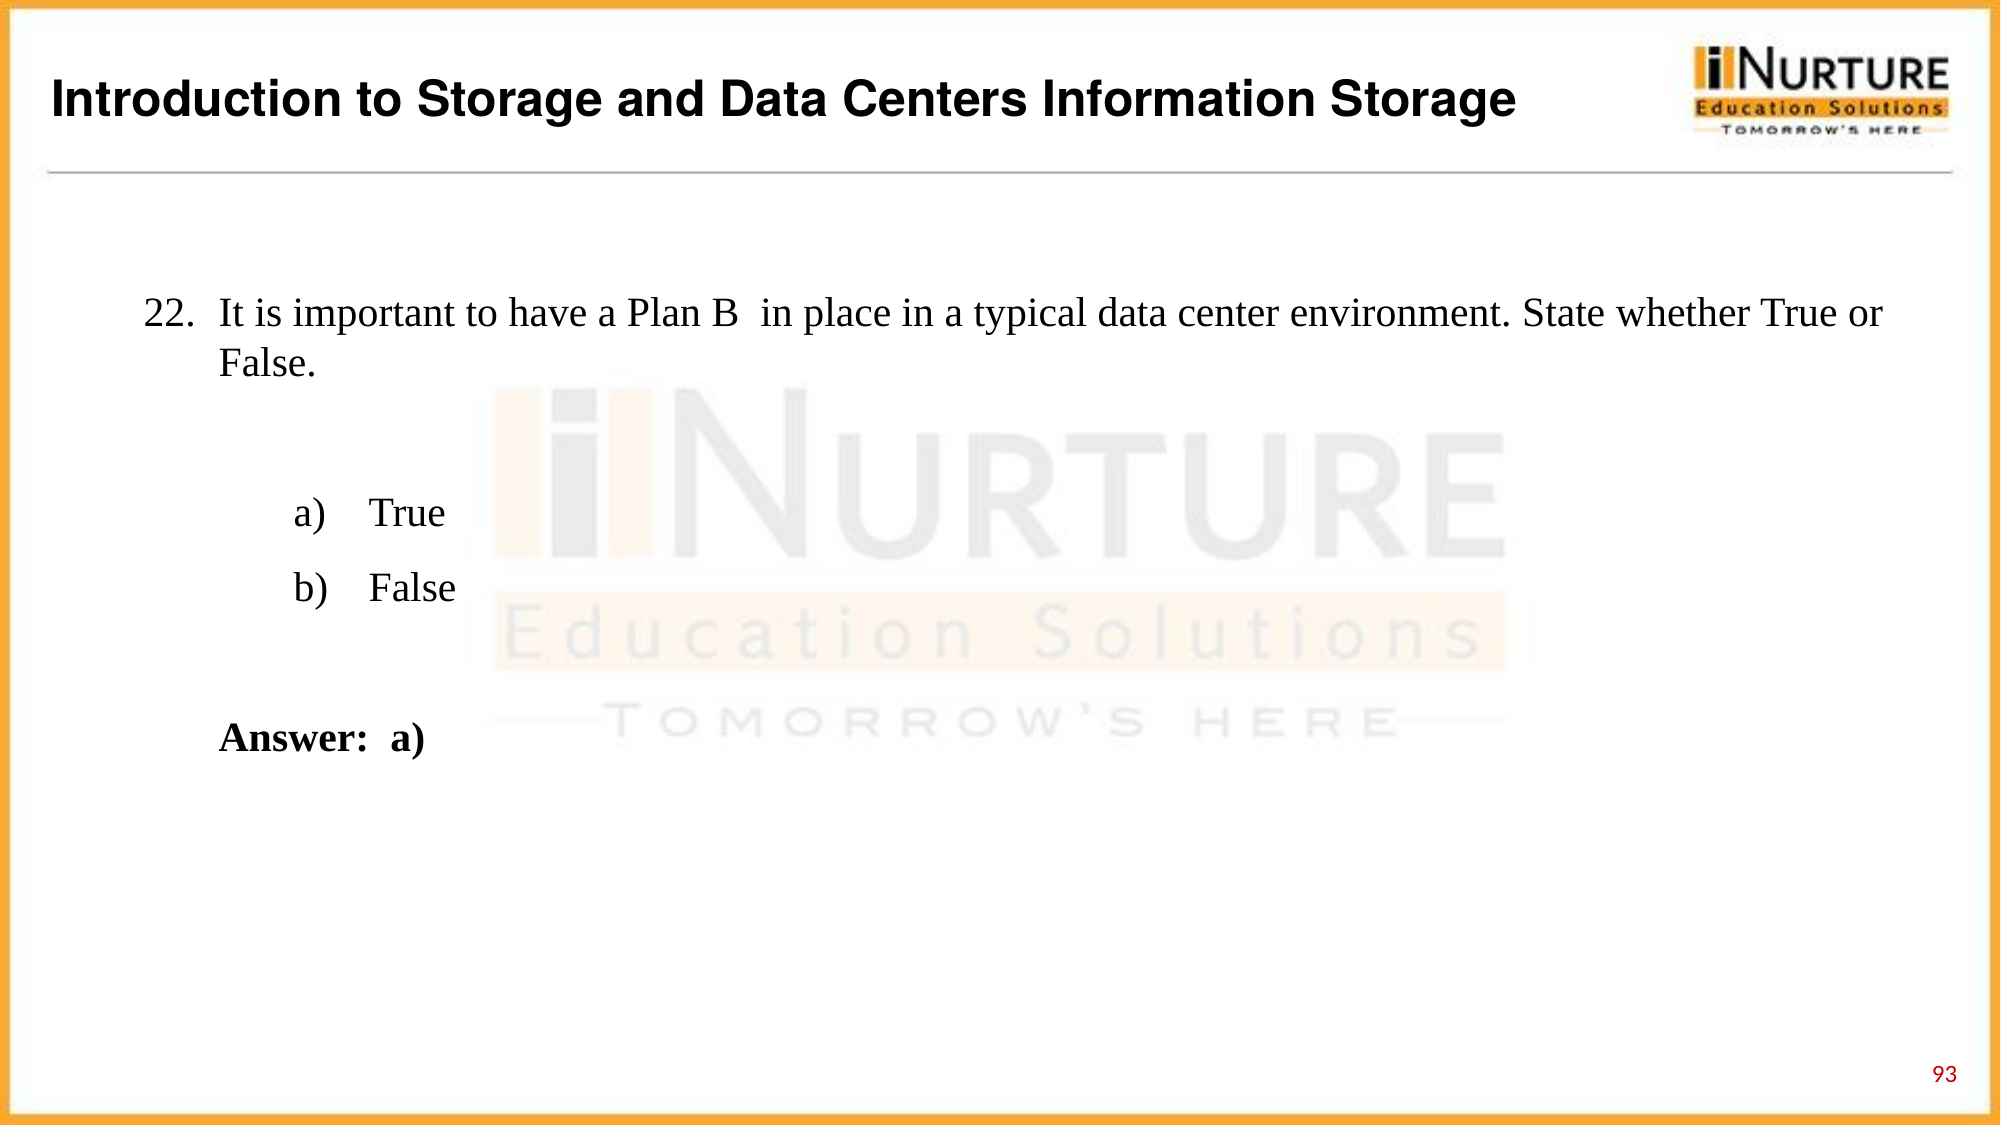

Introduction to Storage and Data Centers Information Storage

It is important to have a Plan B  in place in a typical data center environment. State whether True or False.

True
False

Answer:  a)

93